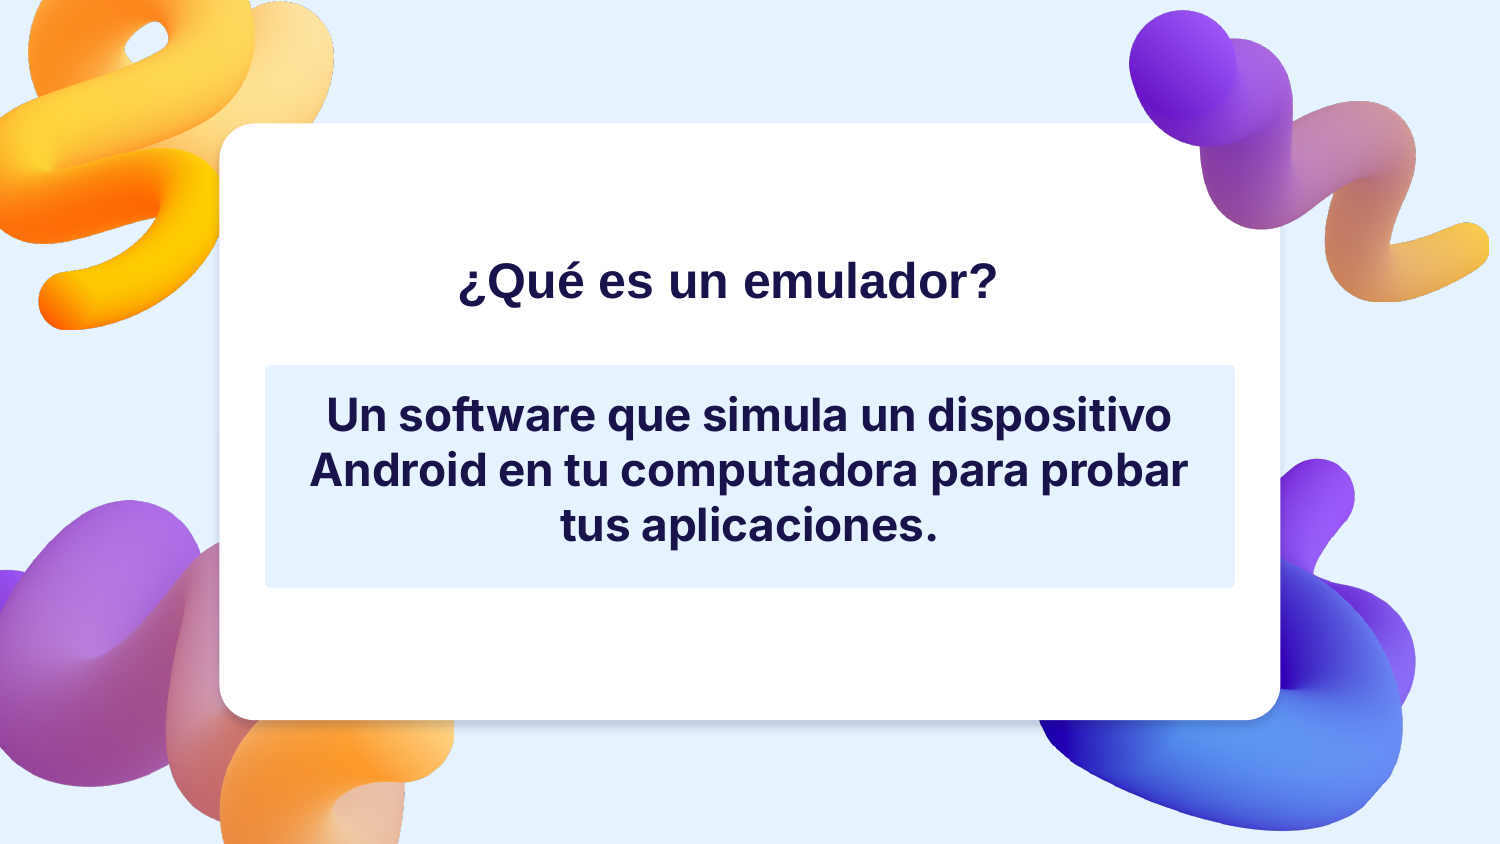

¿Qué es un emulador?
# Un software que simula un dispositivo Android en tu computadora para probar tus aplicaciones.